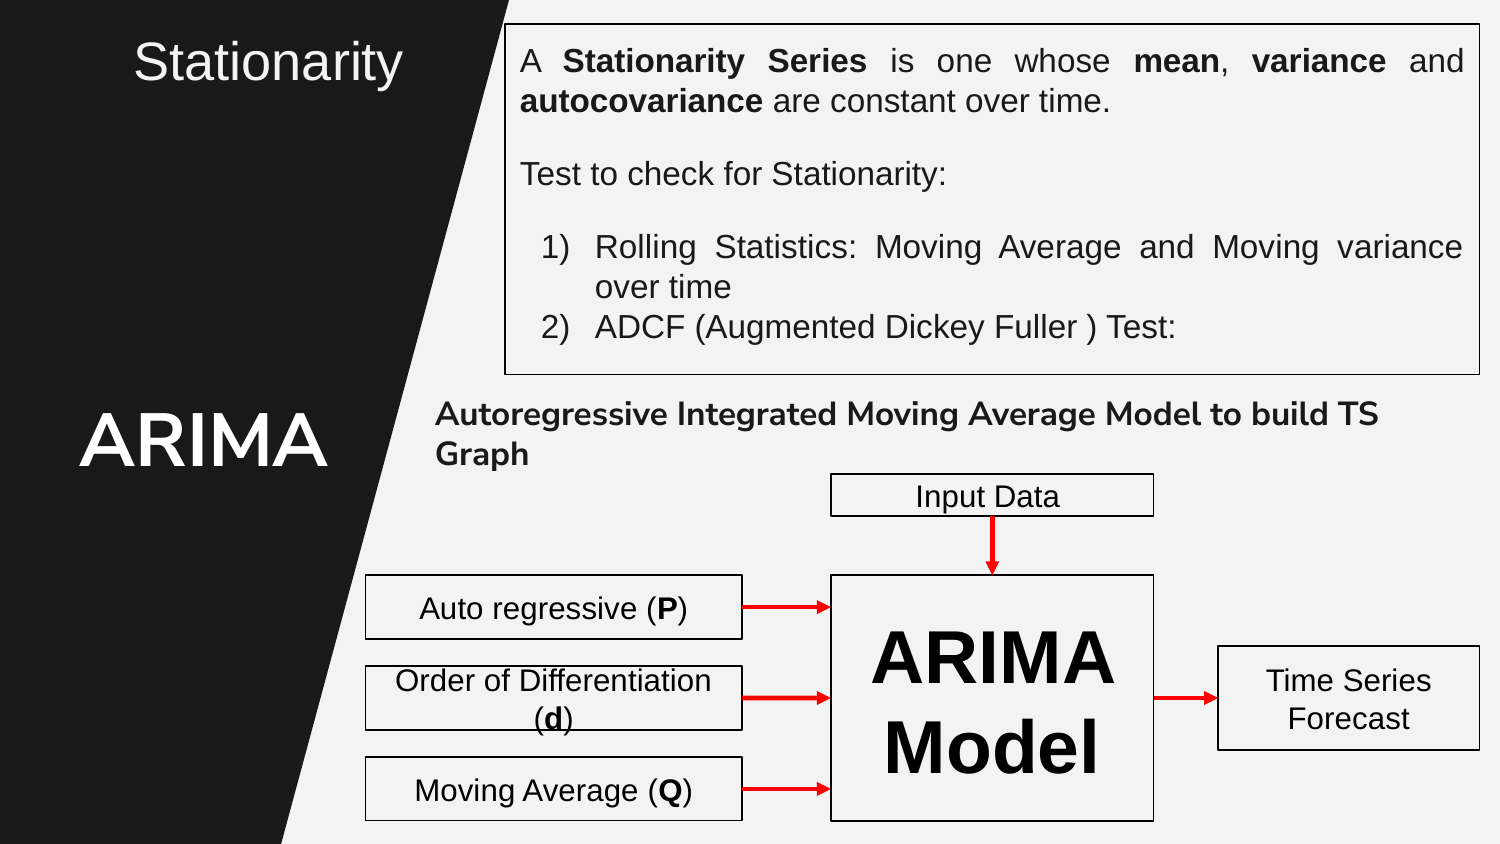

# Stationarity
A Stationarity Series is one whose mean, variance and autocovariance are constant over time.
Test to check for Stationarity:
Rolling Statistics: Moving Average and Moving variance over time
ADCF (Augmented Dickey Fuller ) Test:
ARIMA
Autoregressive Integrated Moving Average Model to build TS Graph
Input Data
Auto regressive (P)
ARIMA Model
Time Series Forecast
Order of Differentiation (d)
Moving Average (Q)